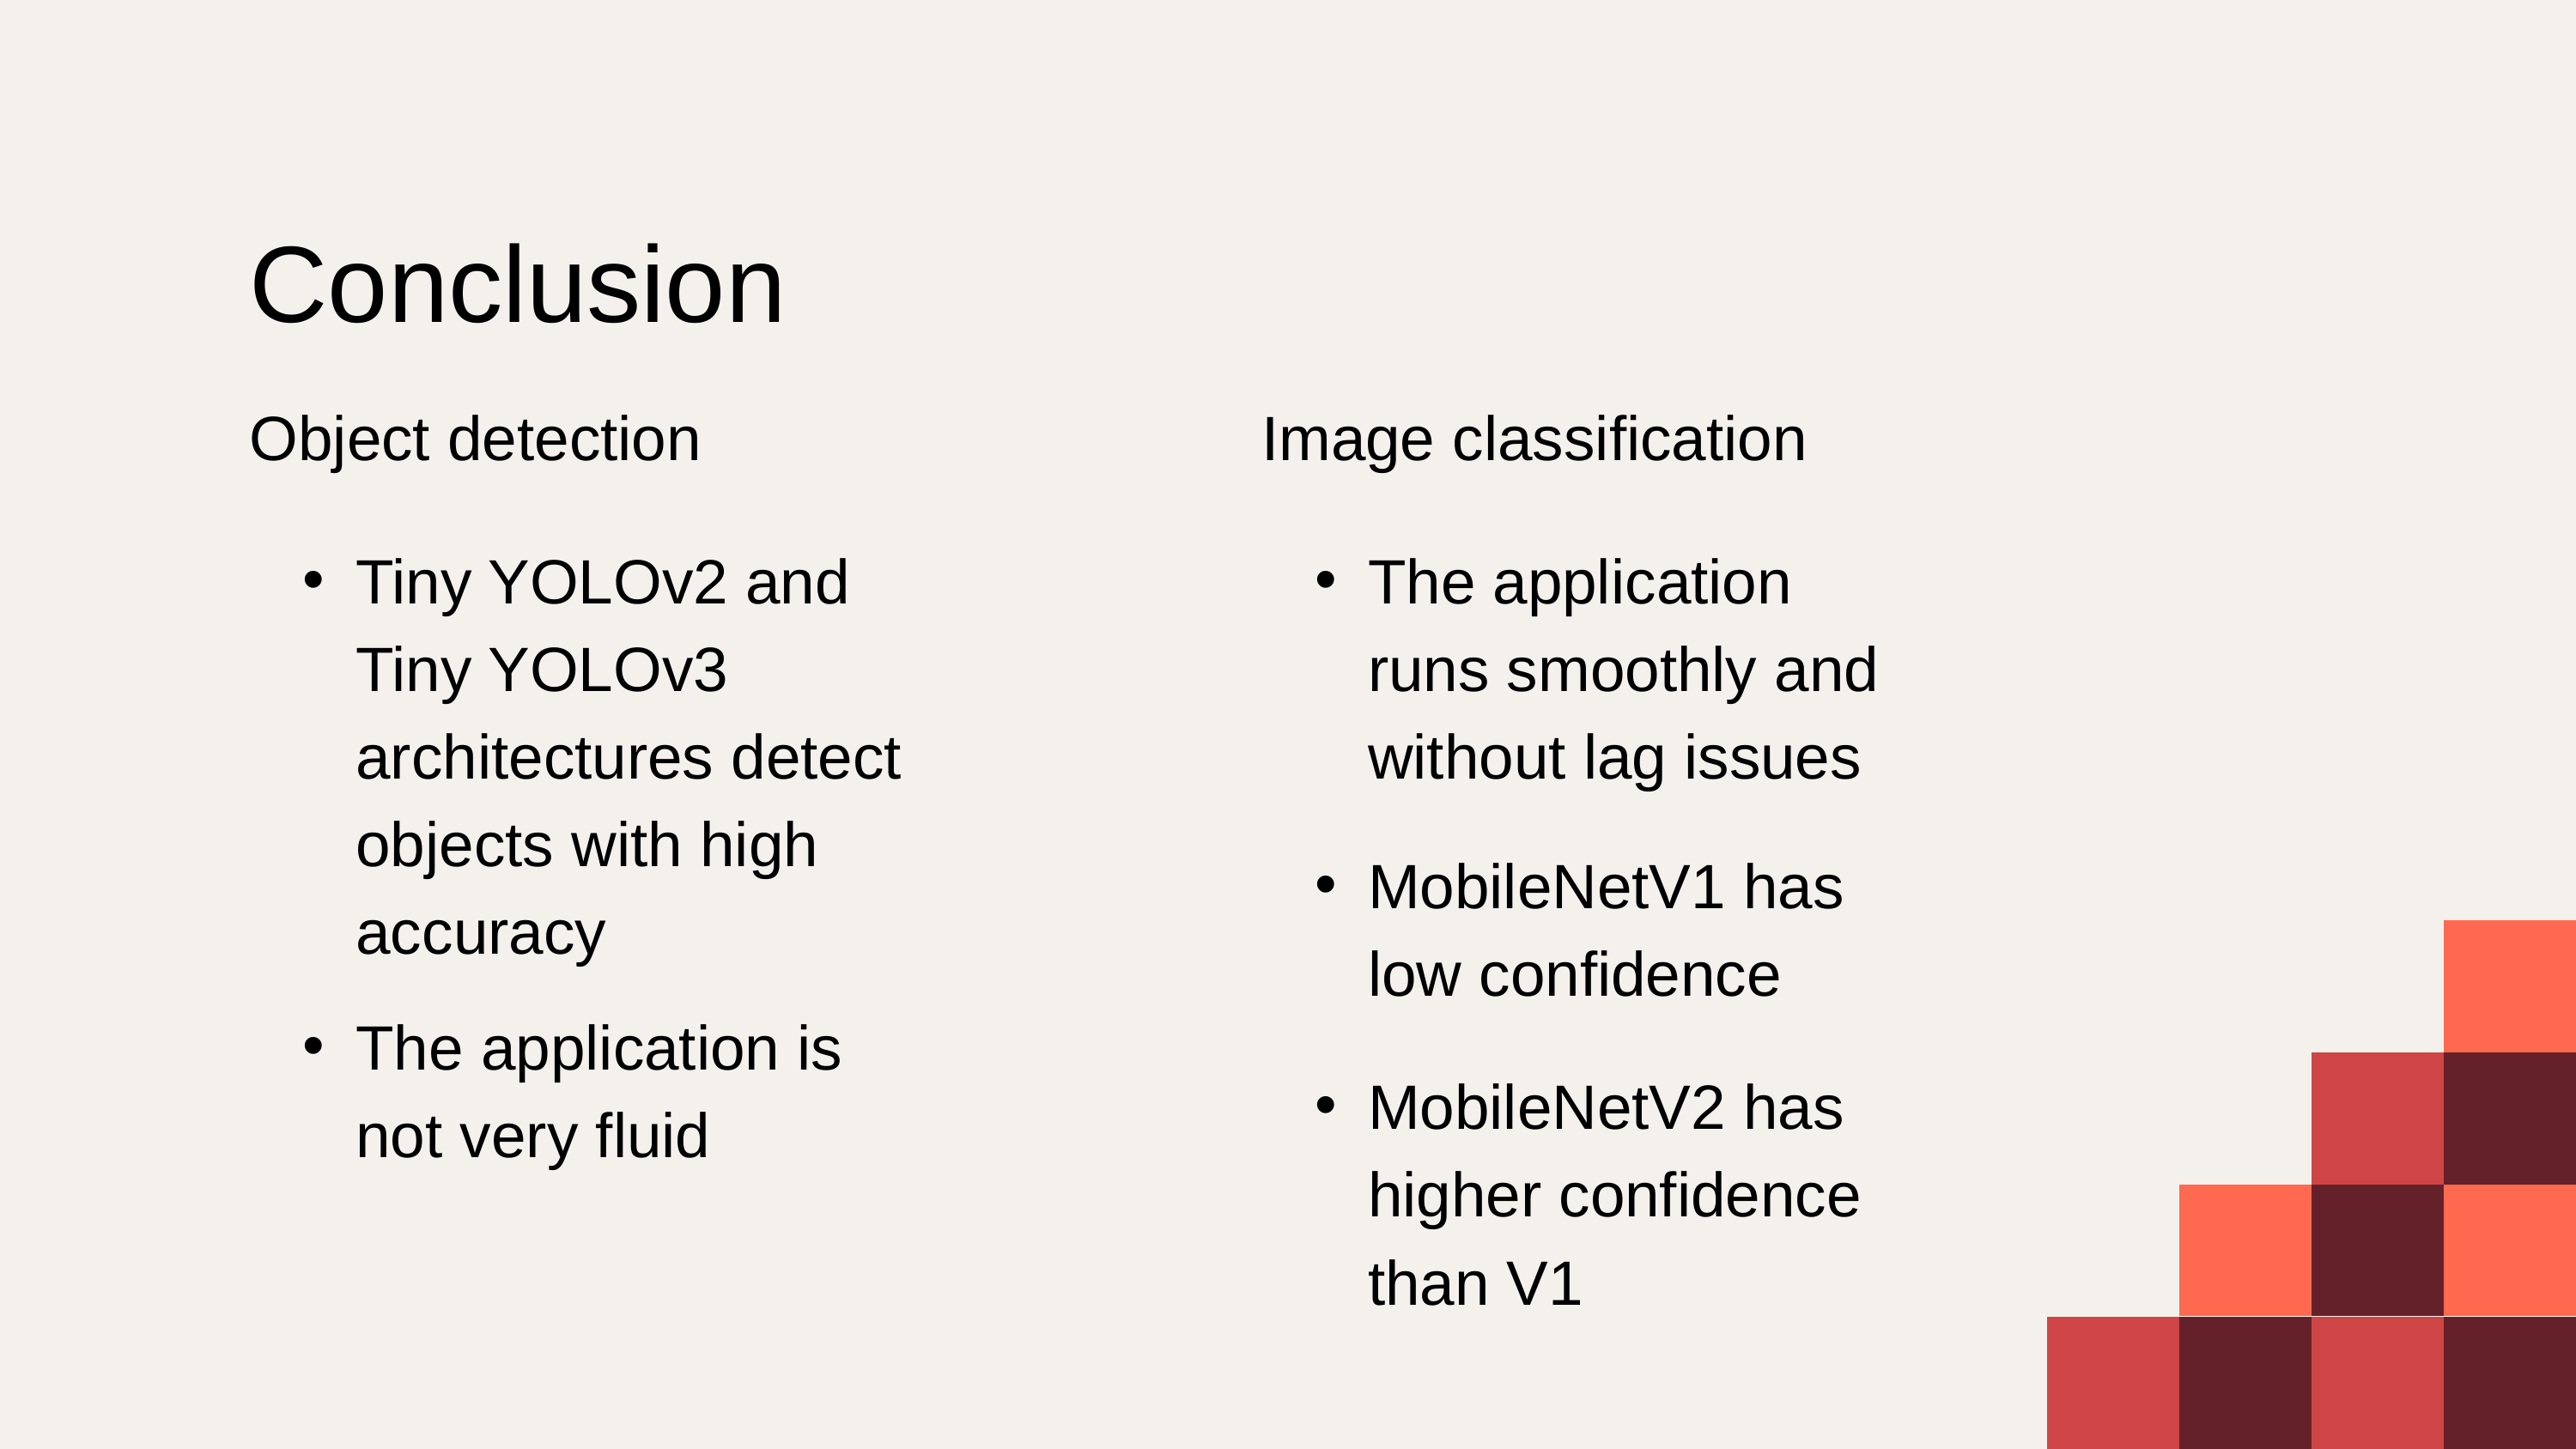

Conclusion
Object detection
Image classification
Tiny YOLOv2 and Tiny YOLOv3 architectures detect objects with high accuracy
The application runs smoothly and without lag issues
MobileNetV1 has low confidence

The application is not very fluid
MobileNetV2 has higher confidence than V1